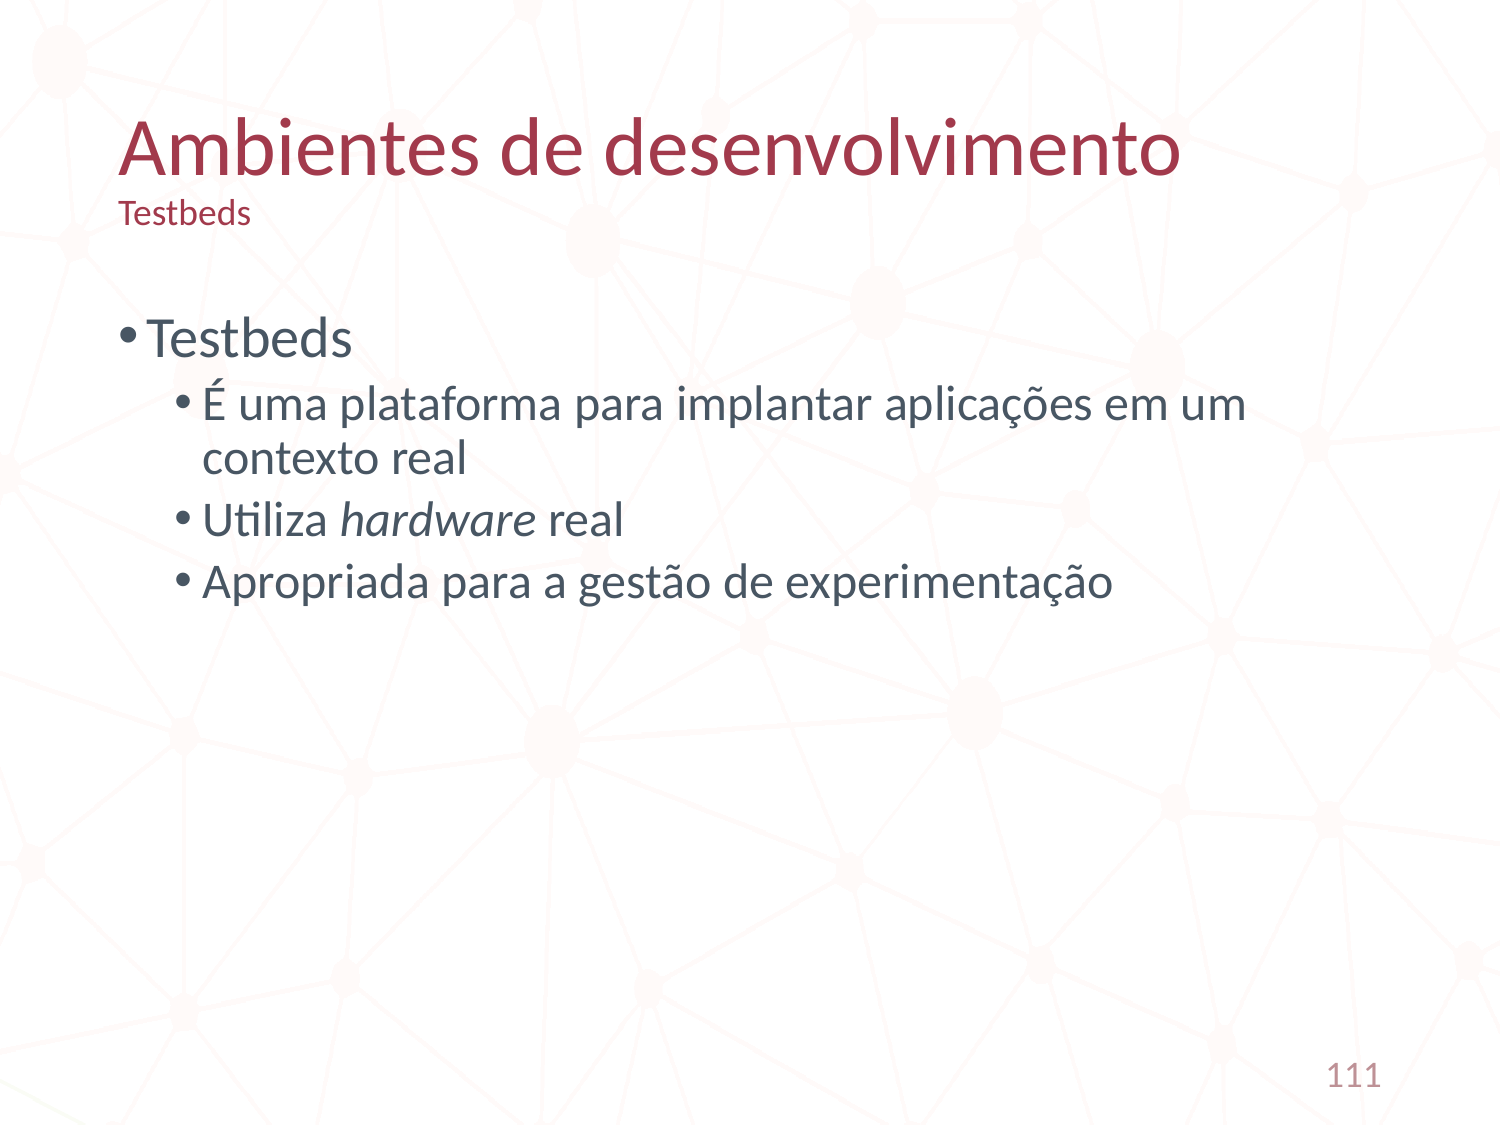

# Ambientes de desenvolvimento Testbeds

Testbeds
É uma plataforma para implantar aplicações em um contexto real
Utiliza hardware real
Apropriada para a gestão de experimentação
111